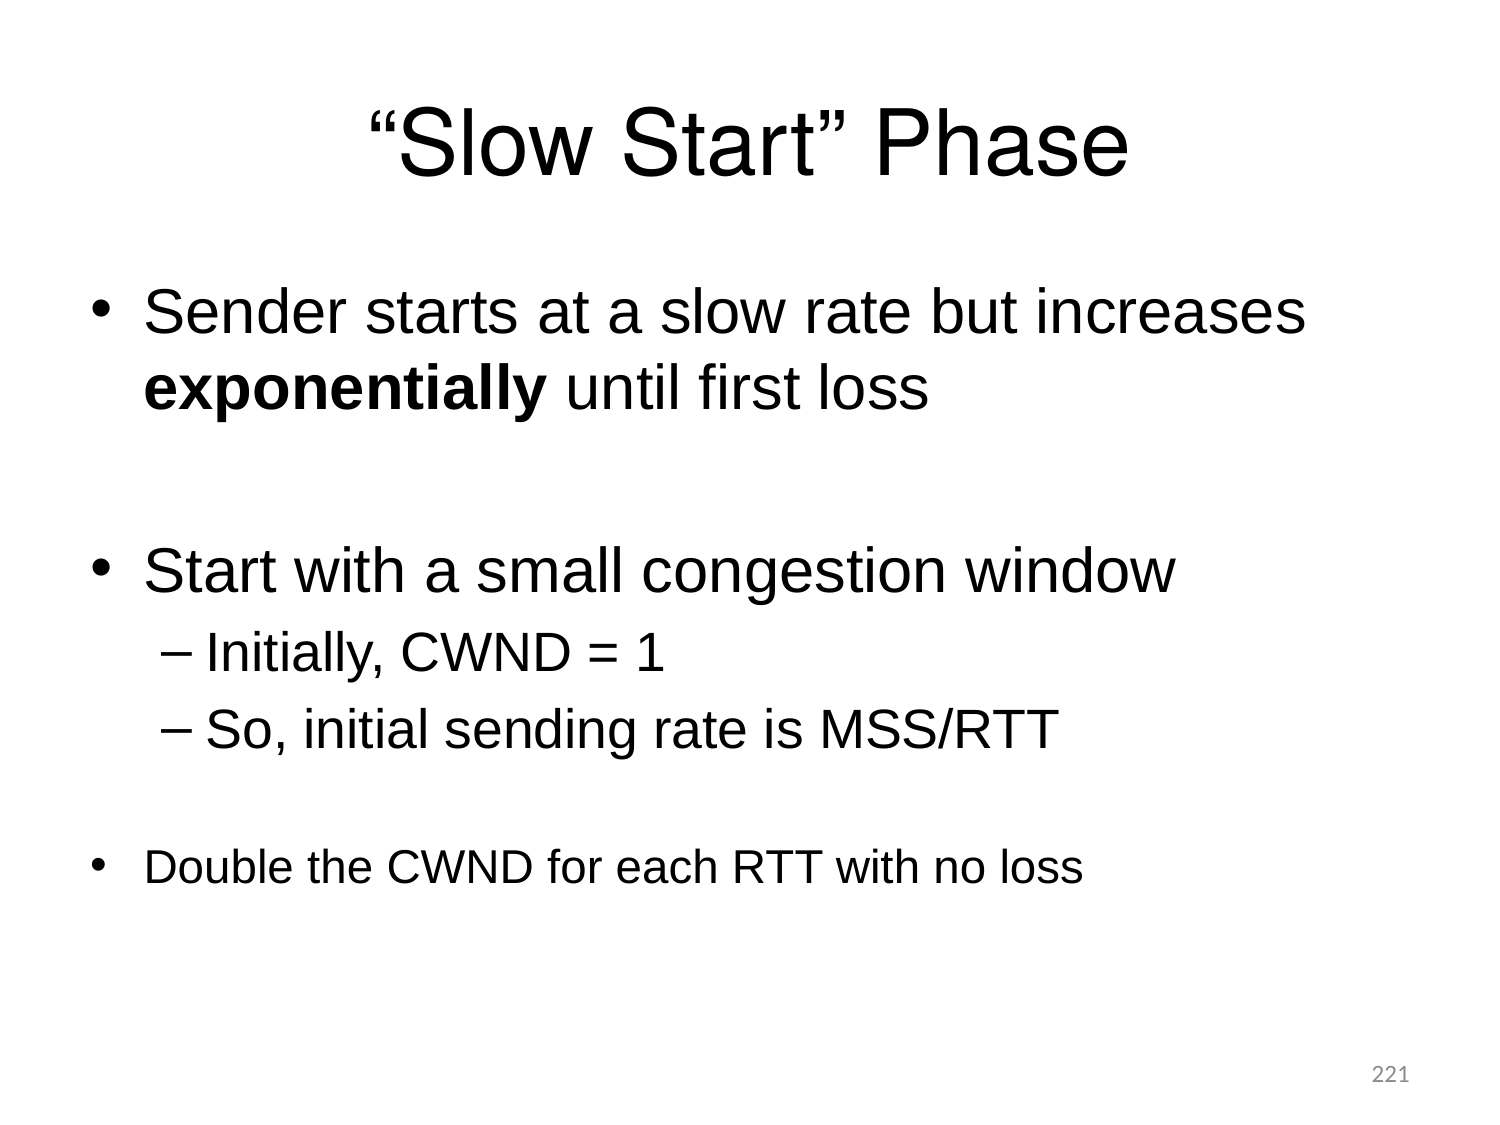

# “Slow Start” Phase
Sender starts at a slow rate but increases exponentially until first loss

Start with a small congestion window
Initially, CWND = 1
So, initial sending rate is MSS/RTT

Double the CWND for each RTT with no loss

221